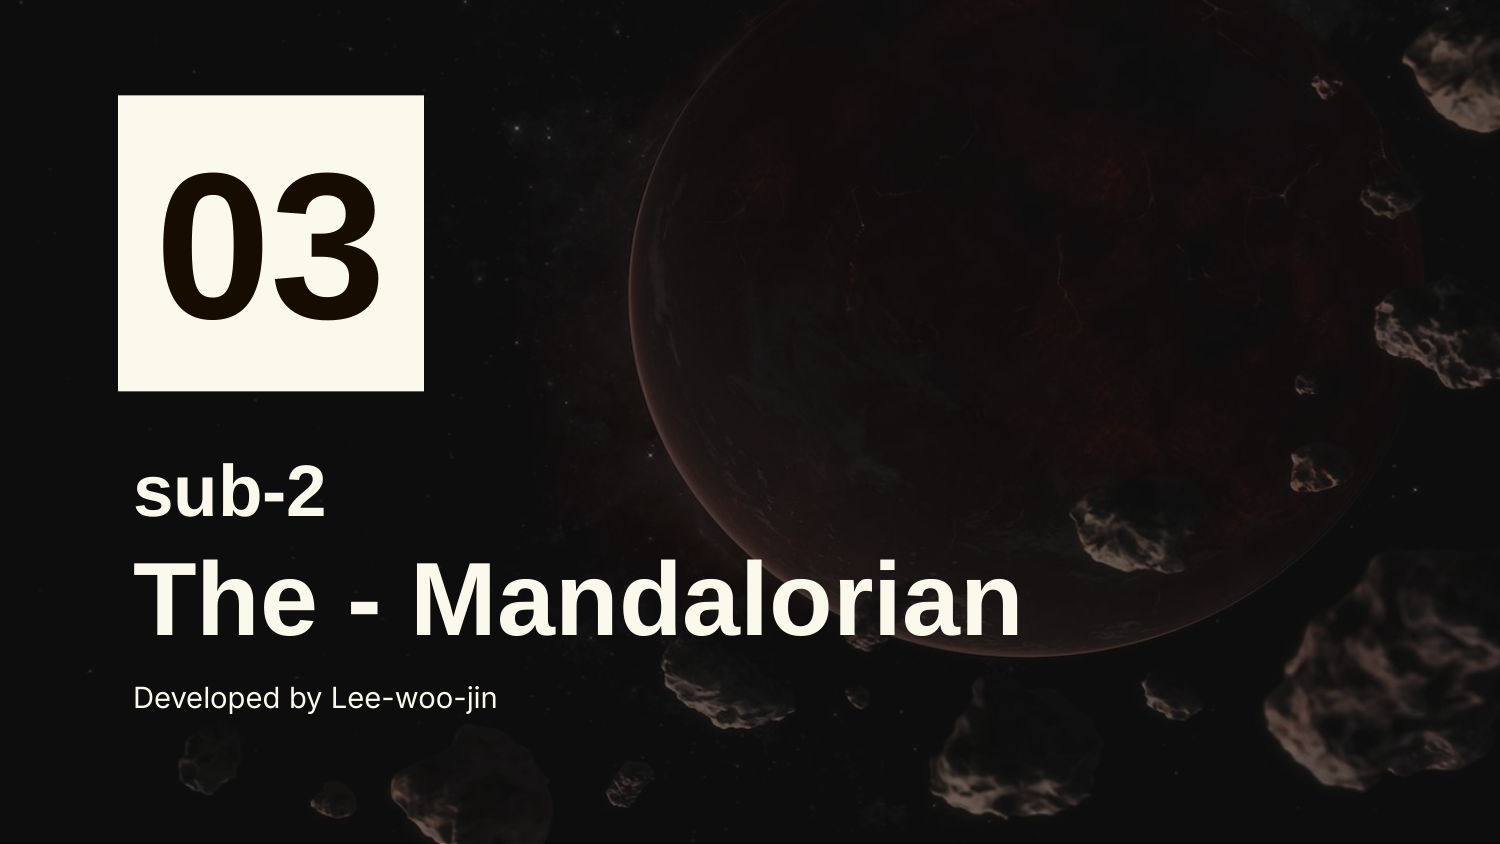

03
# sub-2 The - Mandalorian
Developed by Lee-woo-jin